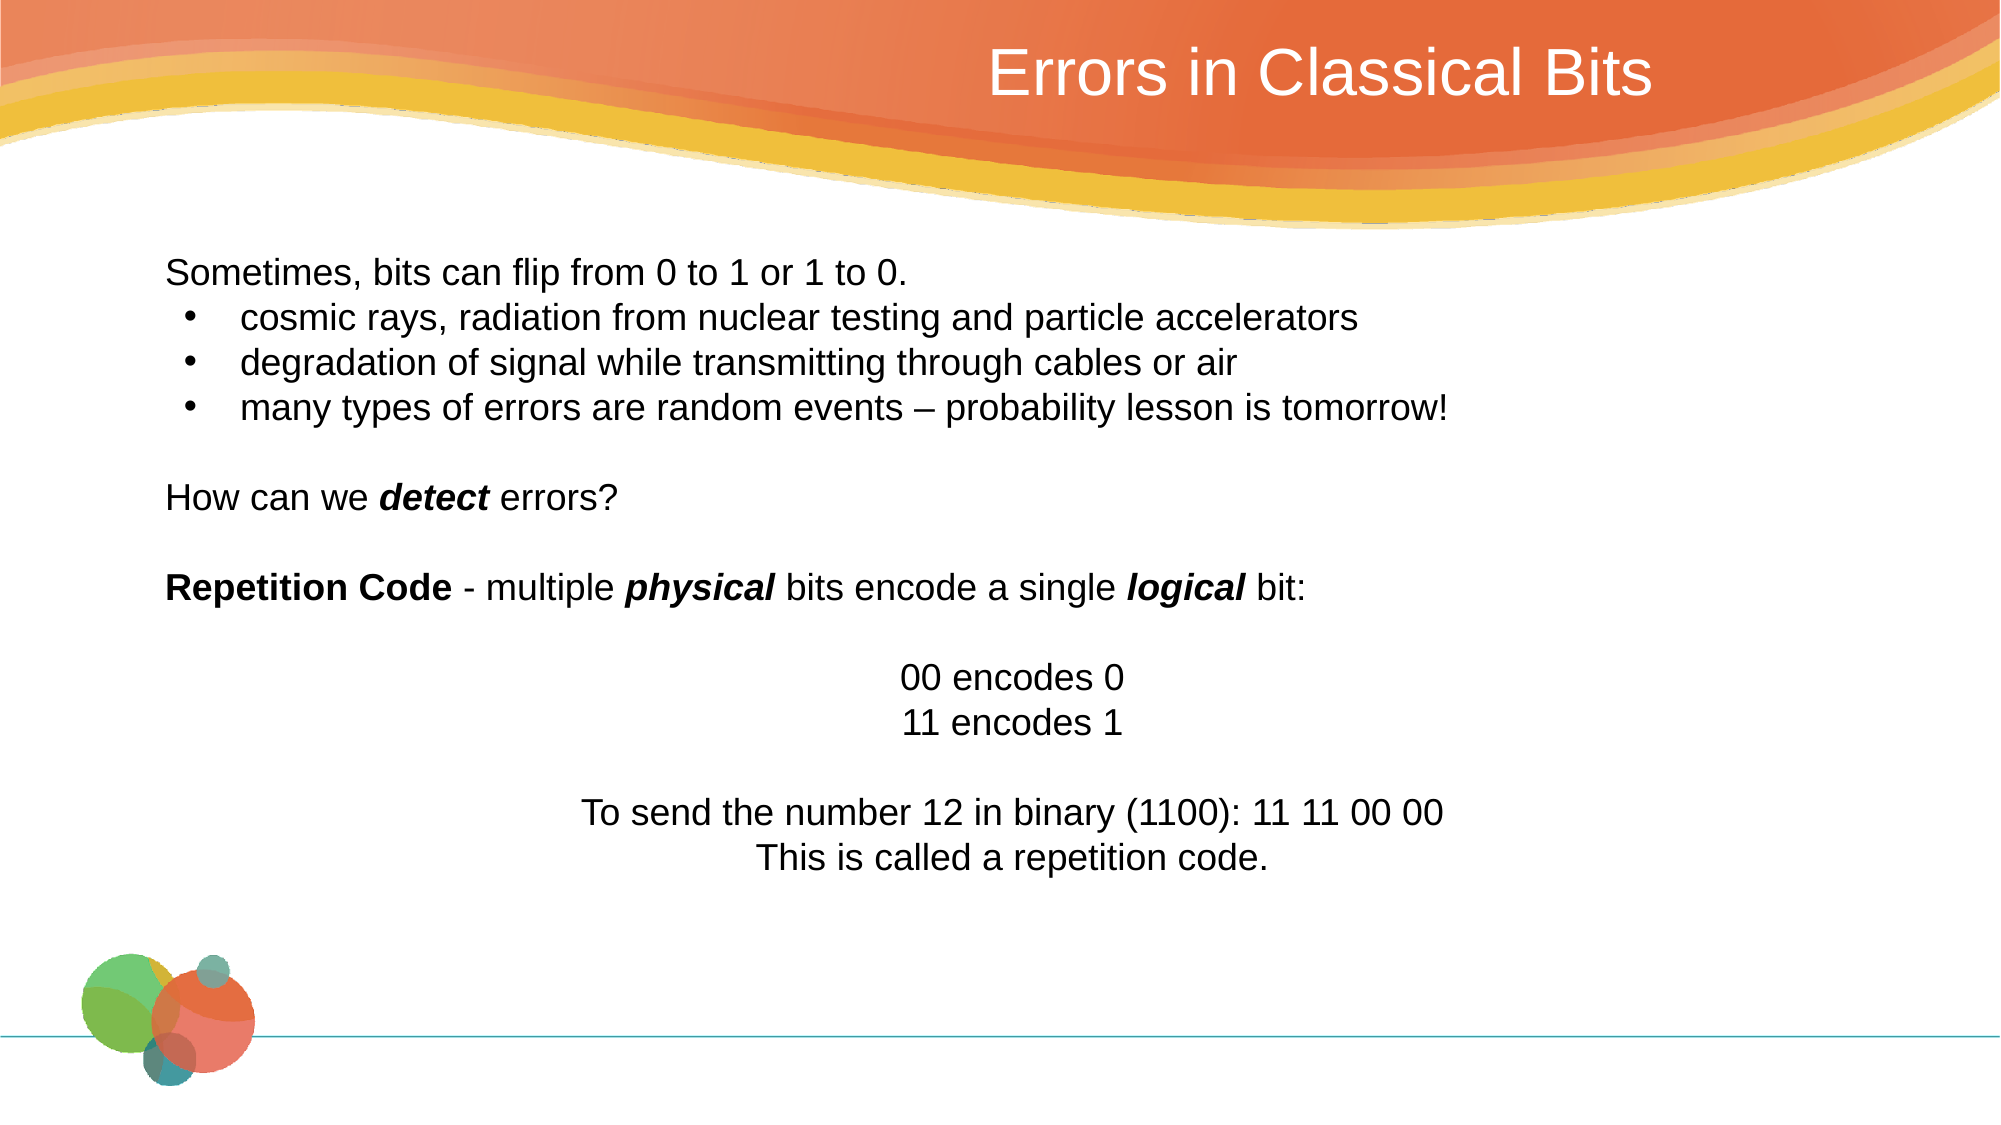

# Errors in Classical Bits
Sometimes, bits can flip from 0 to 1 or 1 to 0.
cosmic rays, radiation from nuclear testing and particle accelerators
degradation of signal while transmitting through cables or air
many types of errors are random events – probability lesson is tomorrow!

How can we detect errors?

Repetition Code - multiple physical bits encode a single logical bit:

00 encodes 0
11 encodes 1

To send the number 12 in binary (1100): 11 11 00 00
This is called a repetition code.